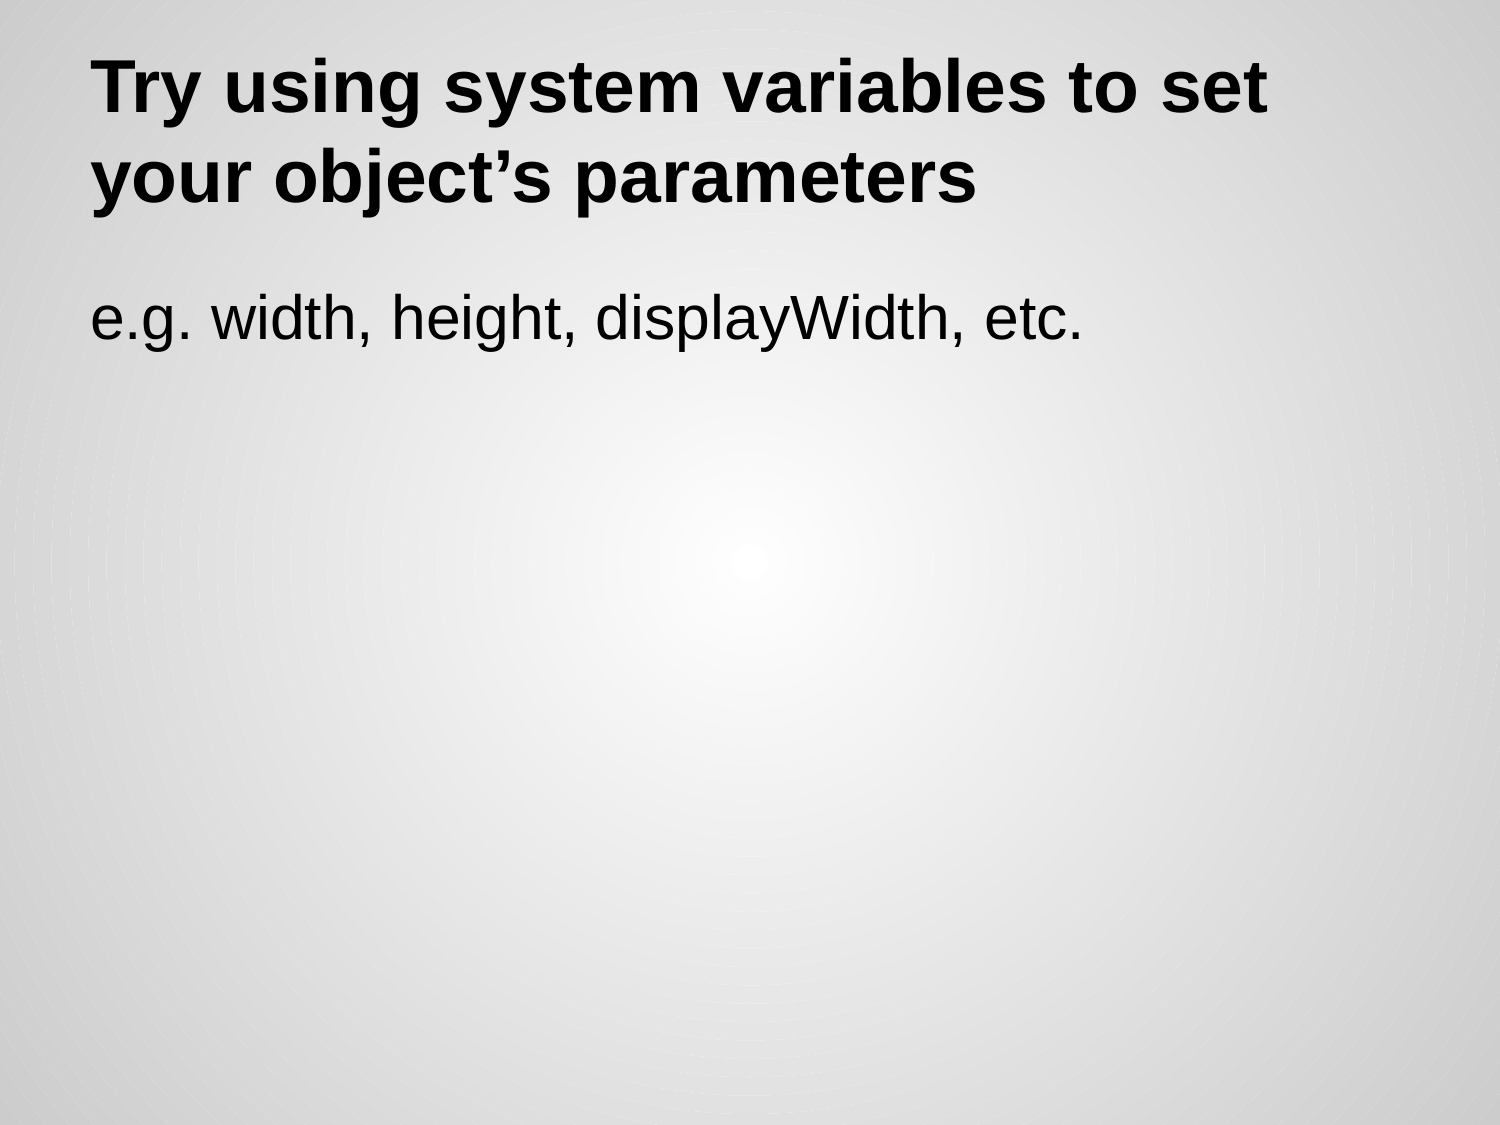

# Try using system variables to set your object’s parameters
e.g. width, height, displayWidth, etc.